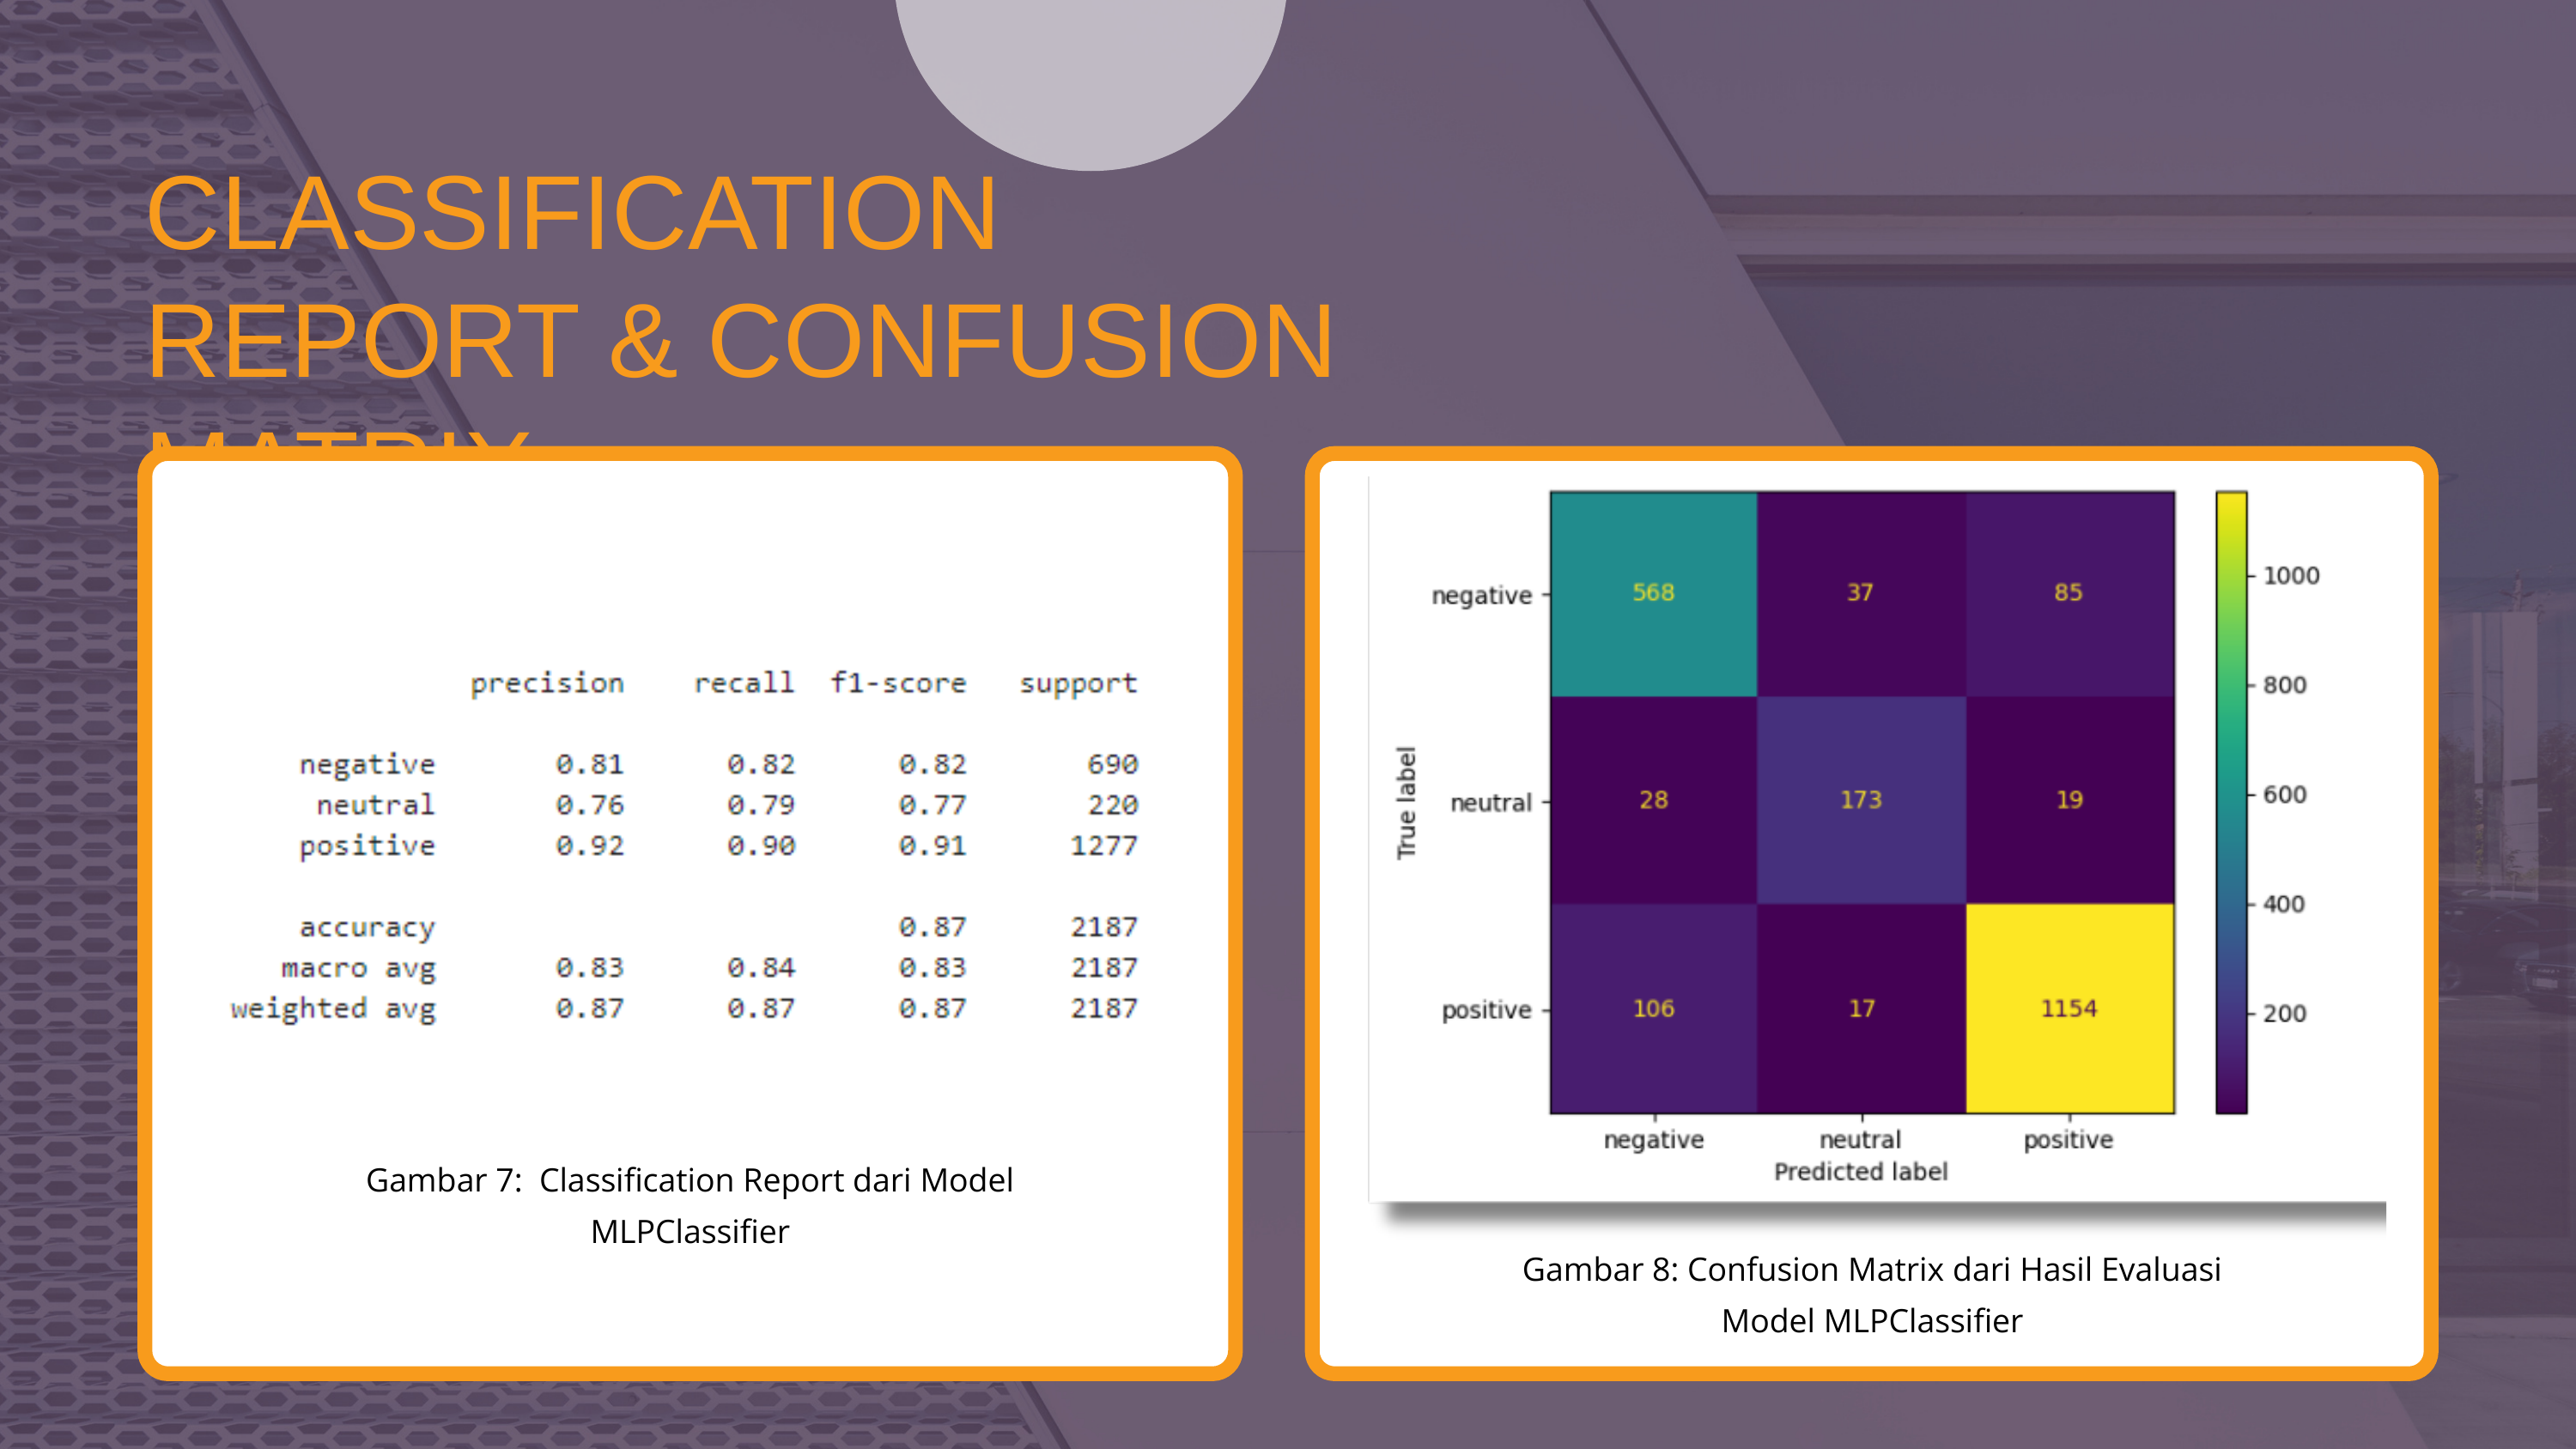

CLASSIFICATION
REPORT & CONFUSION MATRIX

Gambar 7:  Classification Report dari Model MLPClassifier
Gambar 8: Confusion Matrix dari Hasil Evaluasi Model MLPClassifier